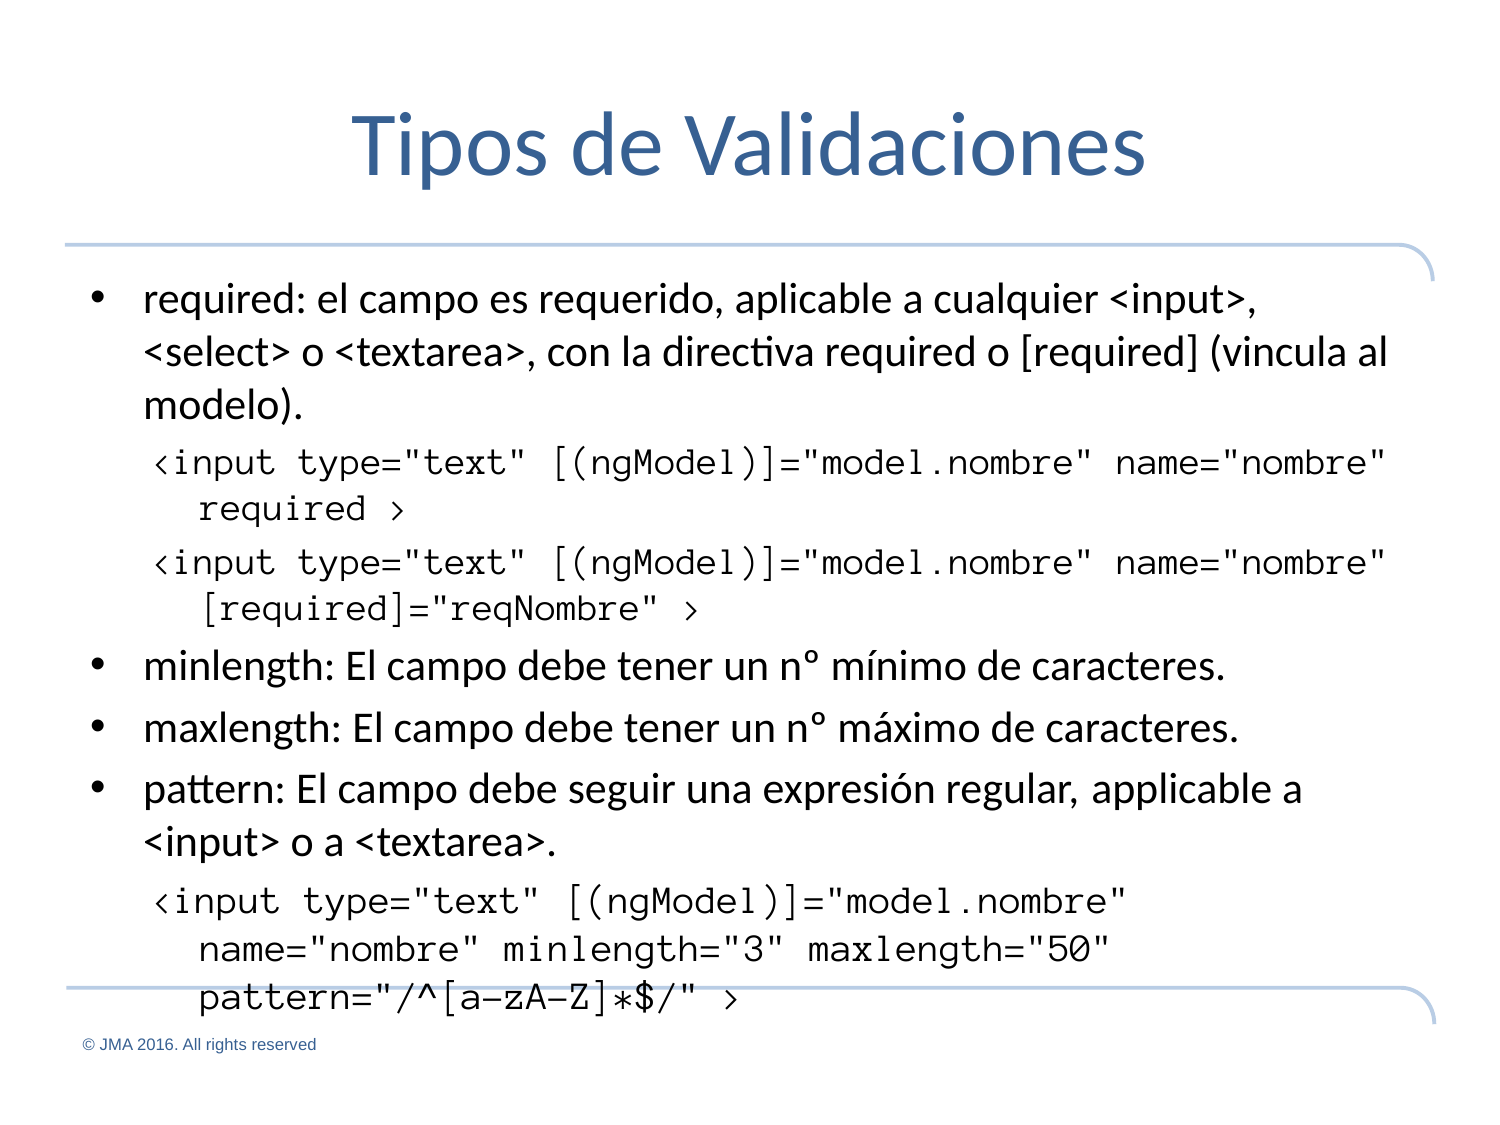

# Tipos de Validaciones
required: el campo es requerido, aplicable a cualquier <input>, <select> o <textarea>, con la directiva required o [required] (vincula al modelo).
<input type="text" [(ngModel)]="model.nombre" name="nombre" required >
<input type="text" [(ngModel)]="model.nombre" name="nombre" [required]="reqNombre" >
minlength: El campo debe tener un nº mínimo de caracteres.
maxlength: El campo debe tener un nº máximo de caracteres.
pattern: El campo debe seguir una expresión regular, applicable a <input> o a <textarea>.
<input type="text" [(ngModel)]="model.nombre" name="nombre" minlength="3" maxlength="50" pattern="/^[a-zA-Z]*$/" >